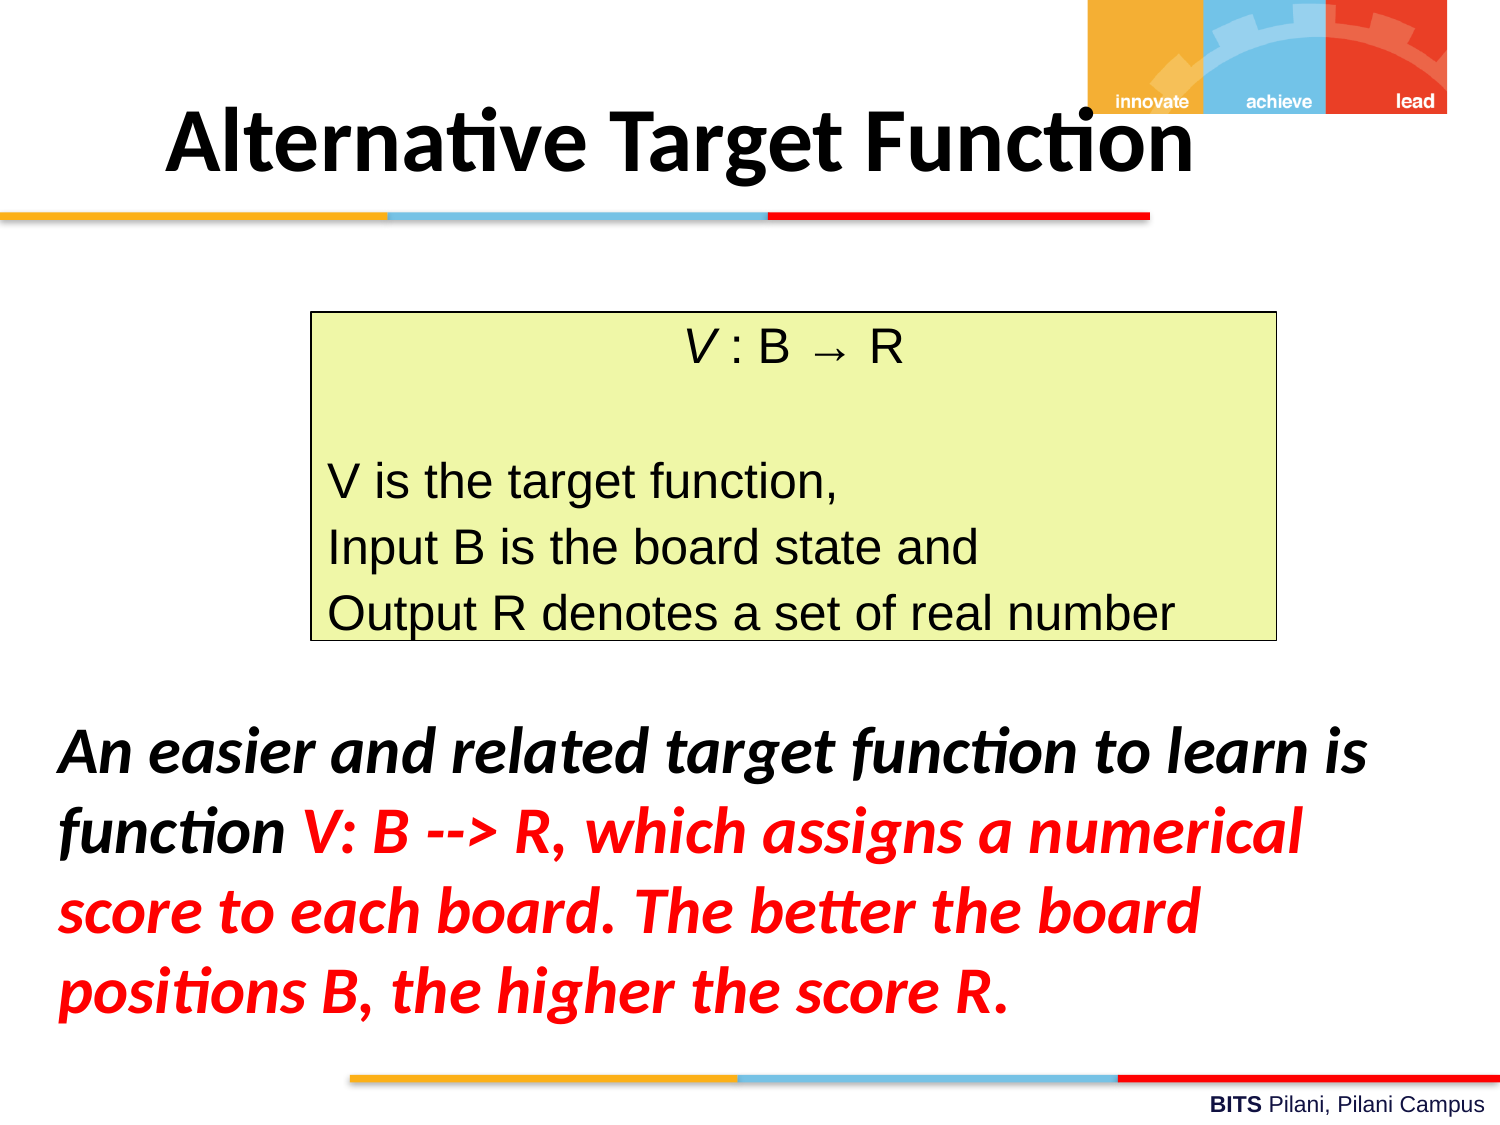

# Alternative Target Function
V : B → R

V is the target function,
Input B is the board state and
Output R denotes a set of real number
An easier and related target function to learn is function V: B --> R, which assigns a numerical score to each board. The better the board positions B, the higher the score R.